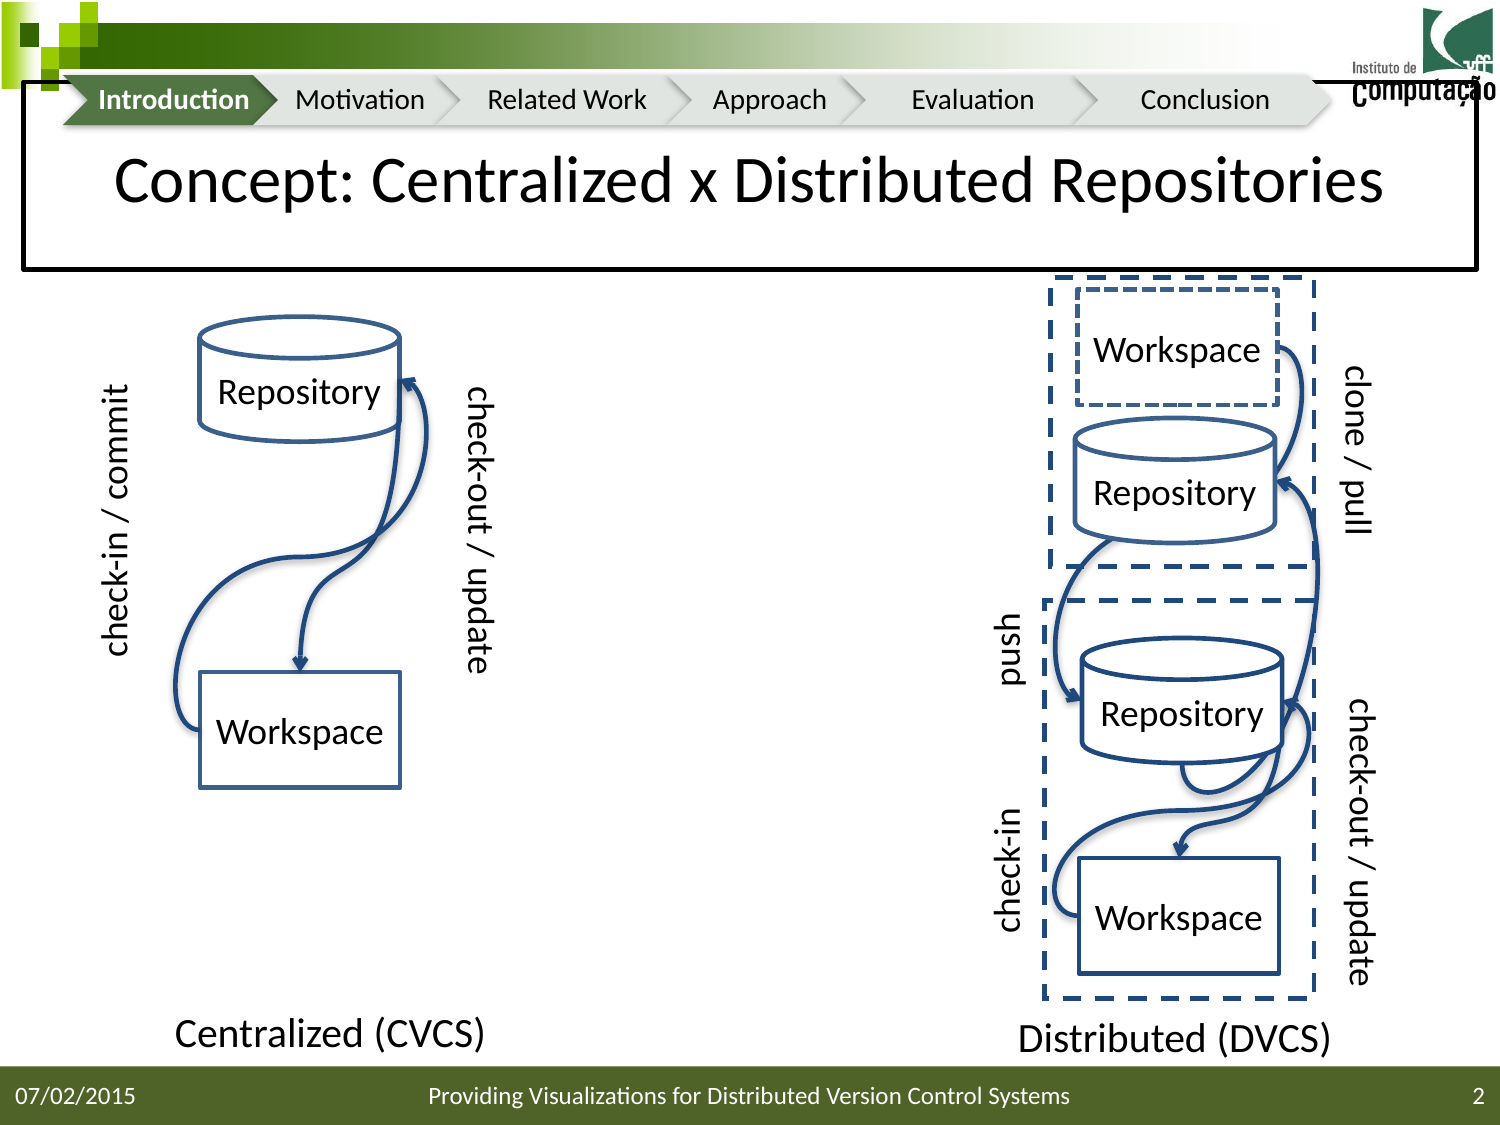

Introduction
Motivation
Related Work
Approach
Evaluation
Conclusion
# Concept: Centralized x Distributed Repositories

Workspace
Repository
Repository
clone / pull
check-out / update
check-in / commit

Repository
Workspace
push
Workspace
check-out / update
check-in
Centralized (CVCS)
Distributed (DVCS)
07/02/2015
Providing Visualizations for Distributed Version Control Systems
2